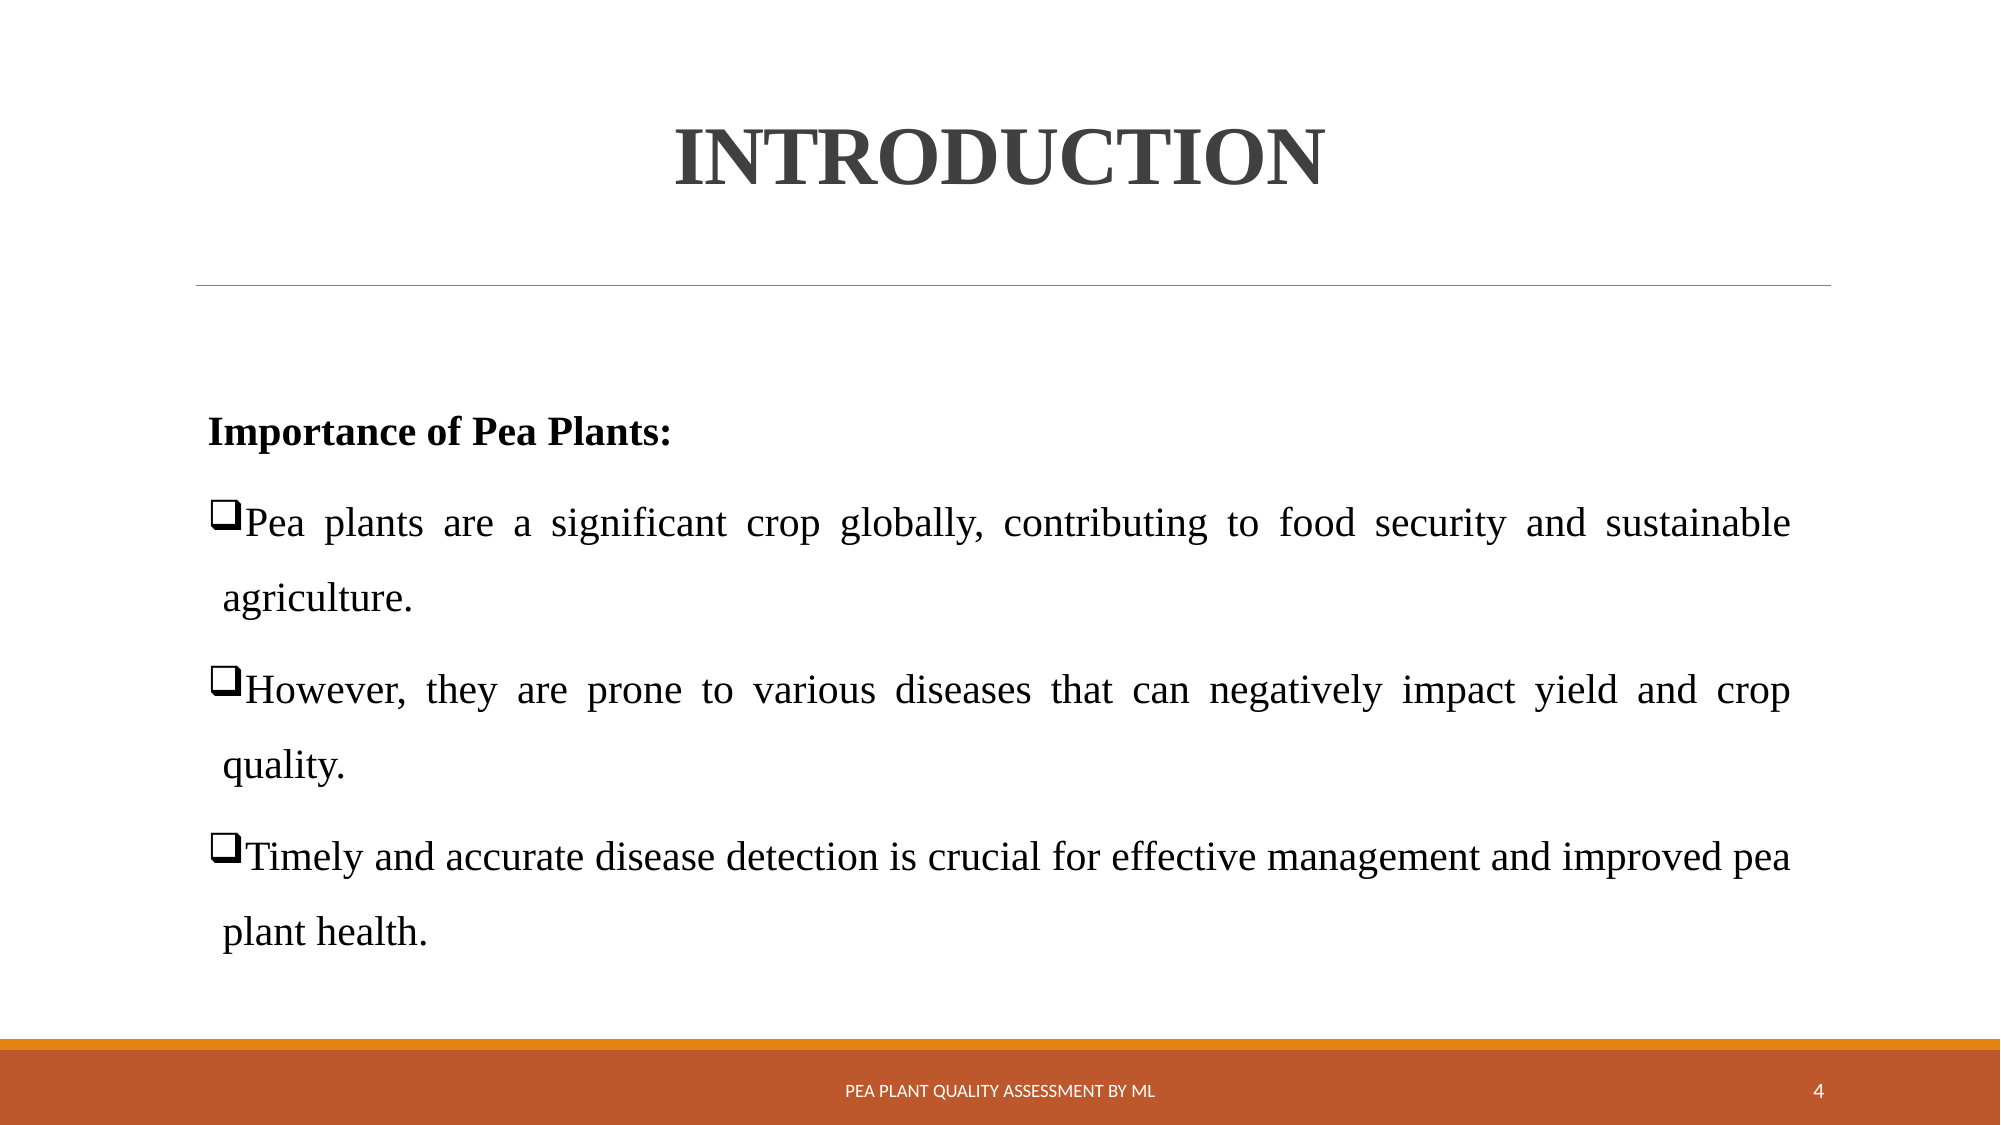

# INTRODUCTION
Importance of Pea Plants:
Pea plants are a significant crop globally, contributing to food security and sustainable agriculture.
However, they are prone to various diseases that can negatively impact yield and crop quality.
Timely and accurate disease detection is crucial for effective management and improved pea plant health.
PEA PLANT QUALITY ASSESSMENT BY ML
4